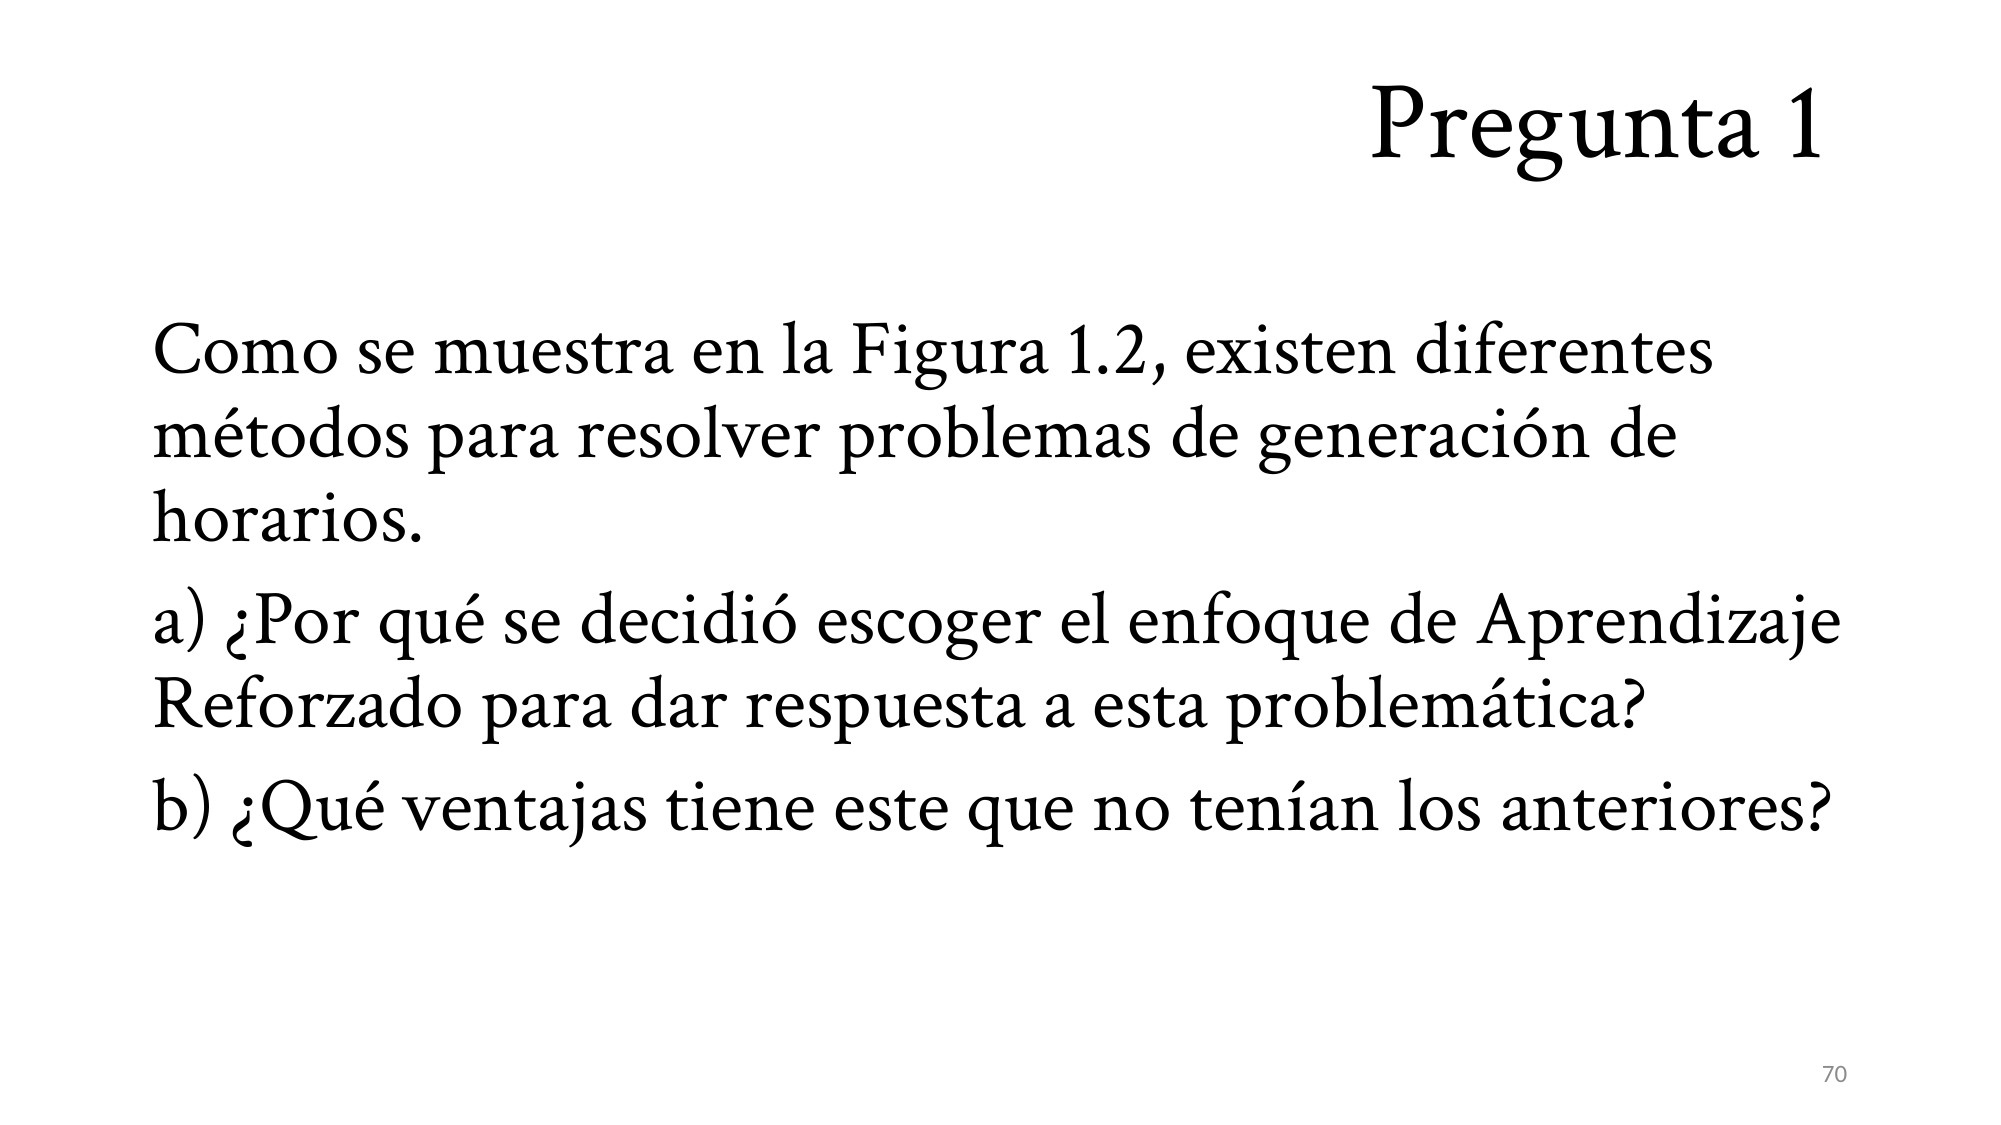

# Pregunta 1
Como se muestra en la Figura 1.2, existen diferentes métodos para resolver problemas de generación de  horarios.
a) ¿Por qué se decidió escoger el enfoque de Aprendizaje Reforzado para dar respuesta a esta problemática?
b) ¿Qué ventajas tiene este que no tenían los anteriores?

70